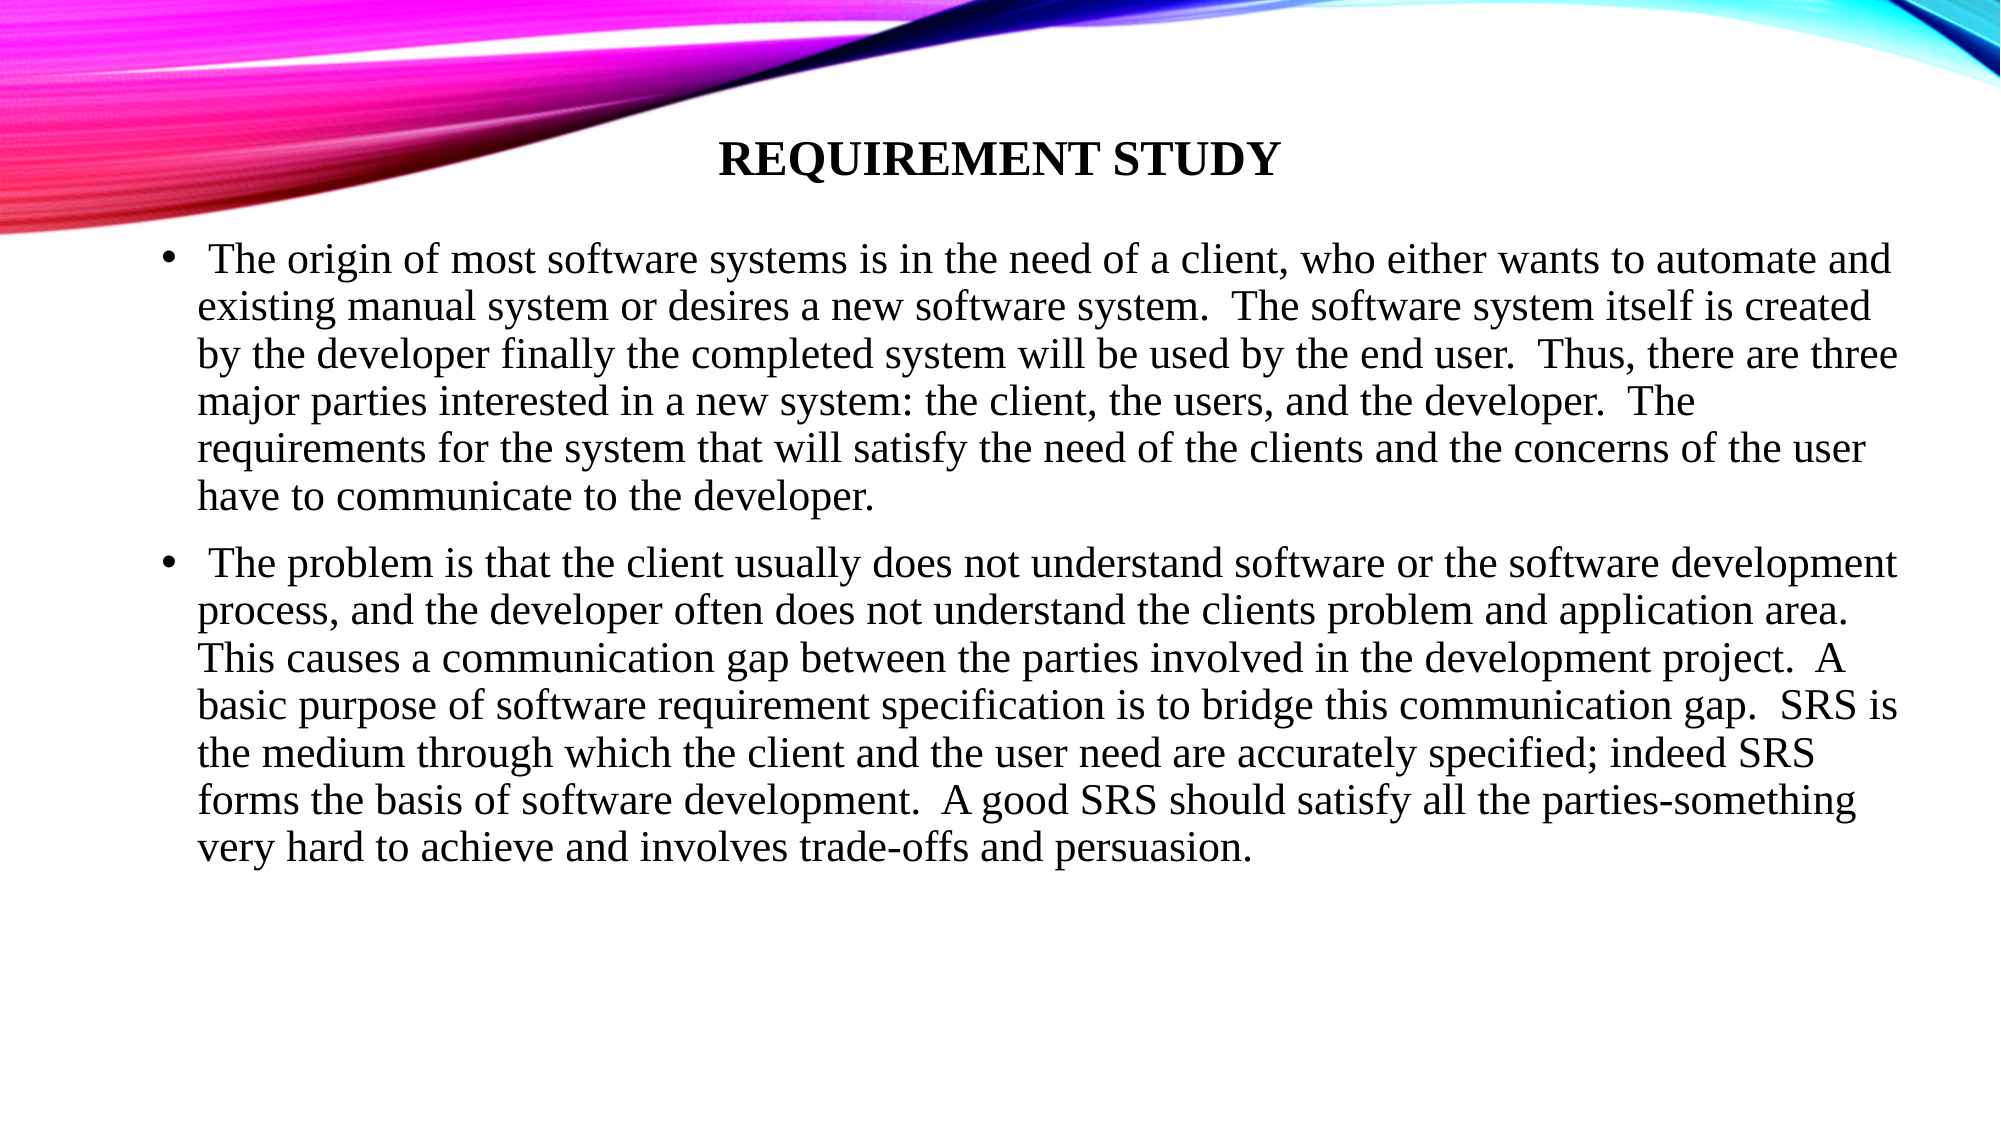

# Requirement Study
 The origin of most software systems is in the need of a client, who either wants to automate and existing manual system or desires a new software system.  The software system itself is created by the developer finally the completed system will be used by the end user.  Thus, there are three major parties interested in a new system: the client, the users, and the developer.  The requirements for the system that will satisfy the need of the clients and the concerns of the user have to communicate to the developer.
 The problem is that the client usually does not understand software or the software development process, and the developer often does not understand the clients problem and application area.  This causes a communication gap between the parties involved in the development project.  A basic purpose of software requirement specification is to bridge this communication gap.  SRS is the medium through which the client and the user need are accurately specified; indeed SRS forms the basis of software development.  A good SRS should satisfy all the parties-something very hard to achieve and involves trade-offs and persuasion.